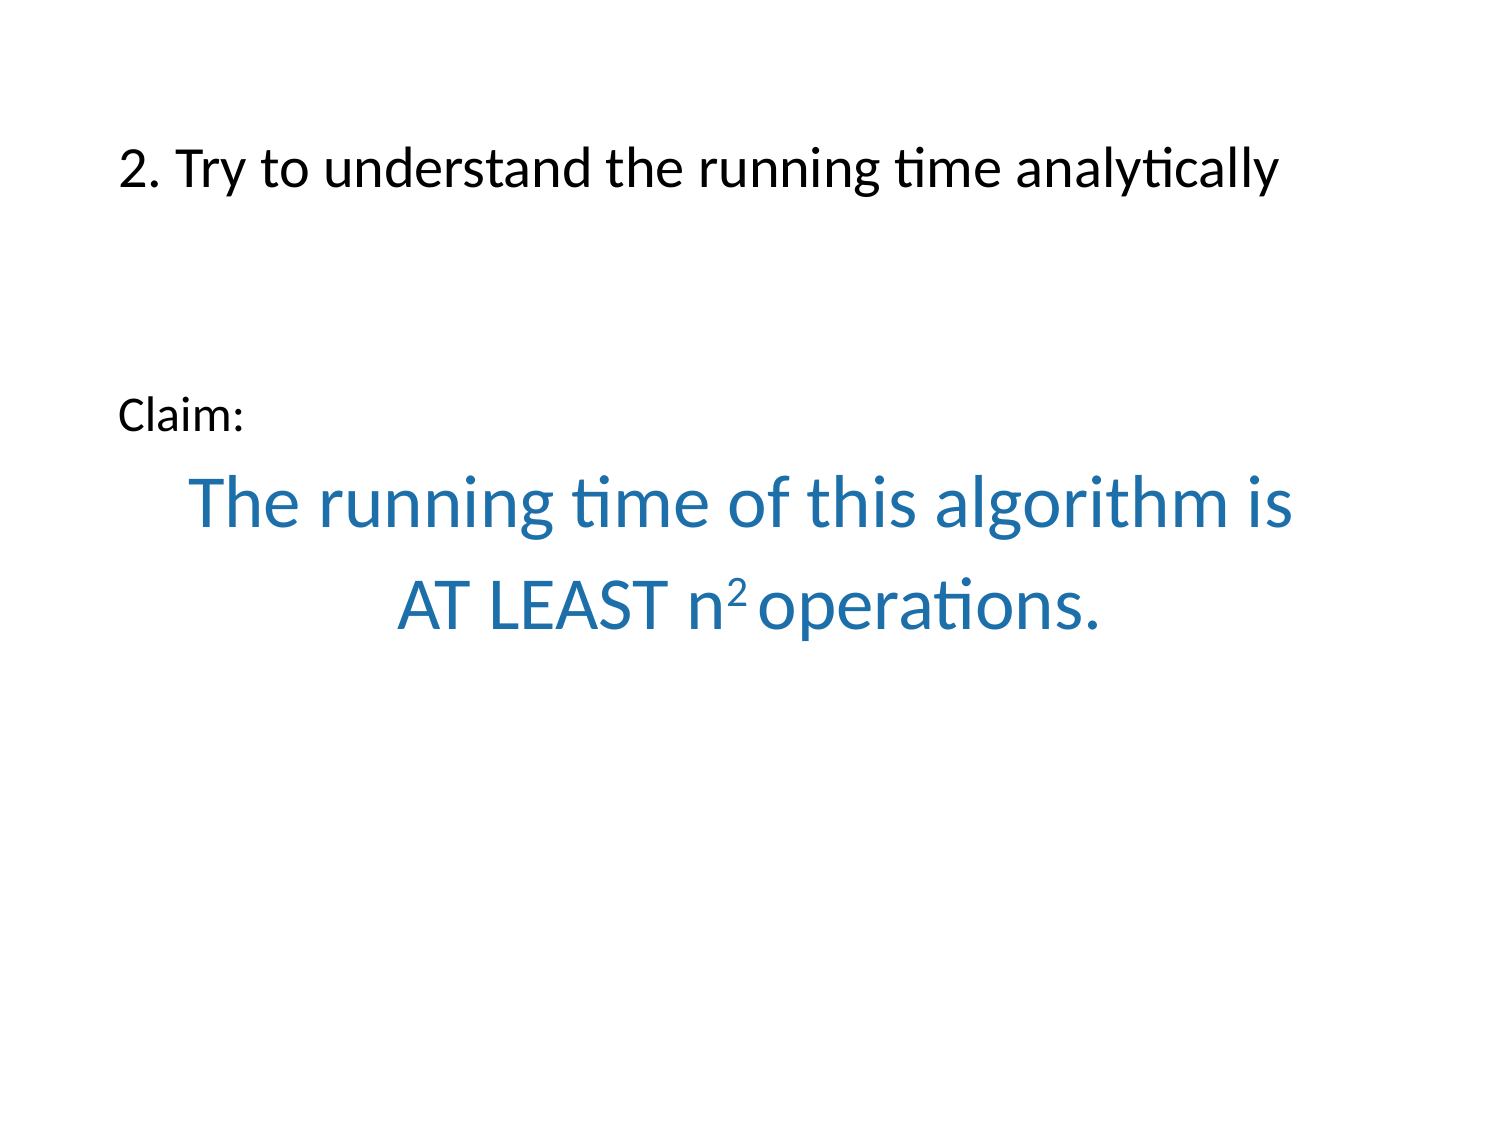

# 2. Try to understand the running time analytically
Claim:
The running time of this algorithm is
AT LEAST n2 operations.